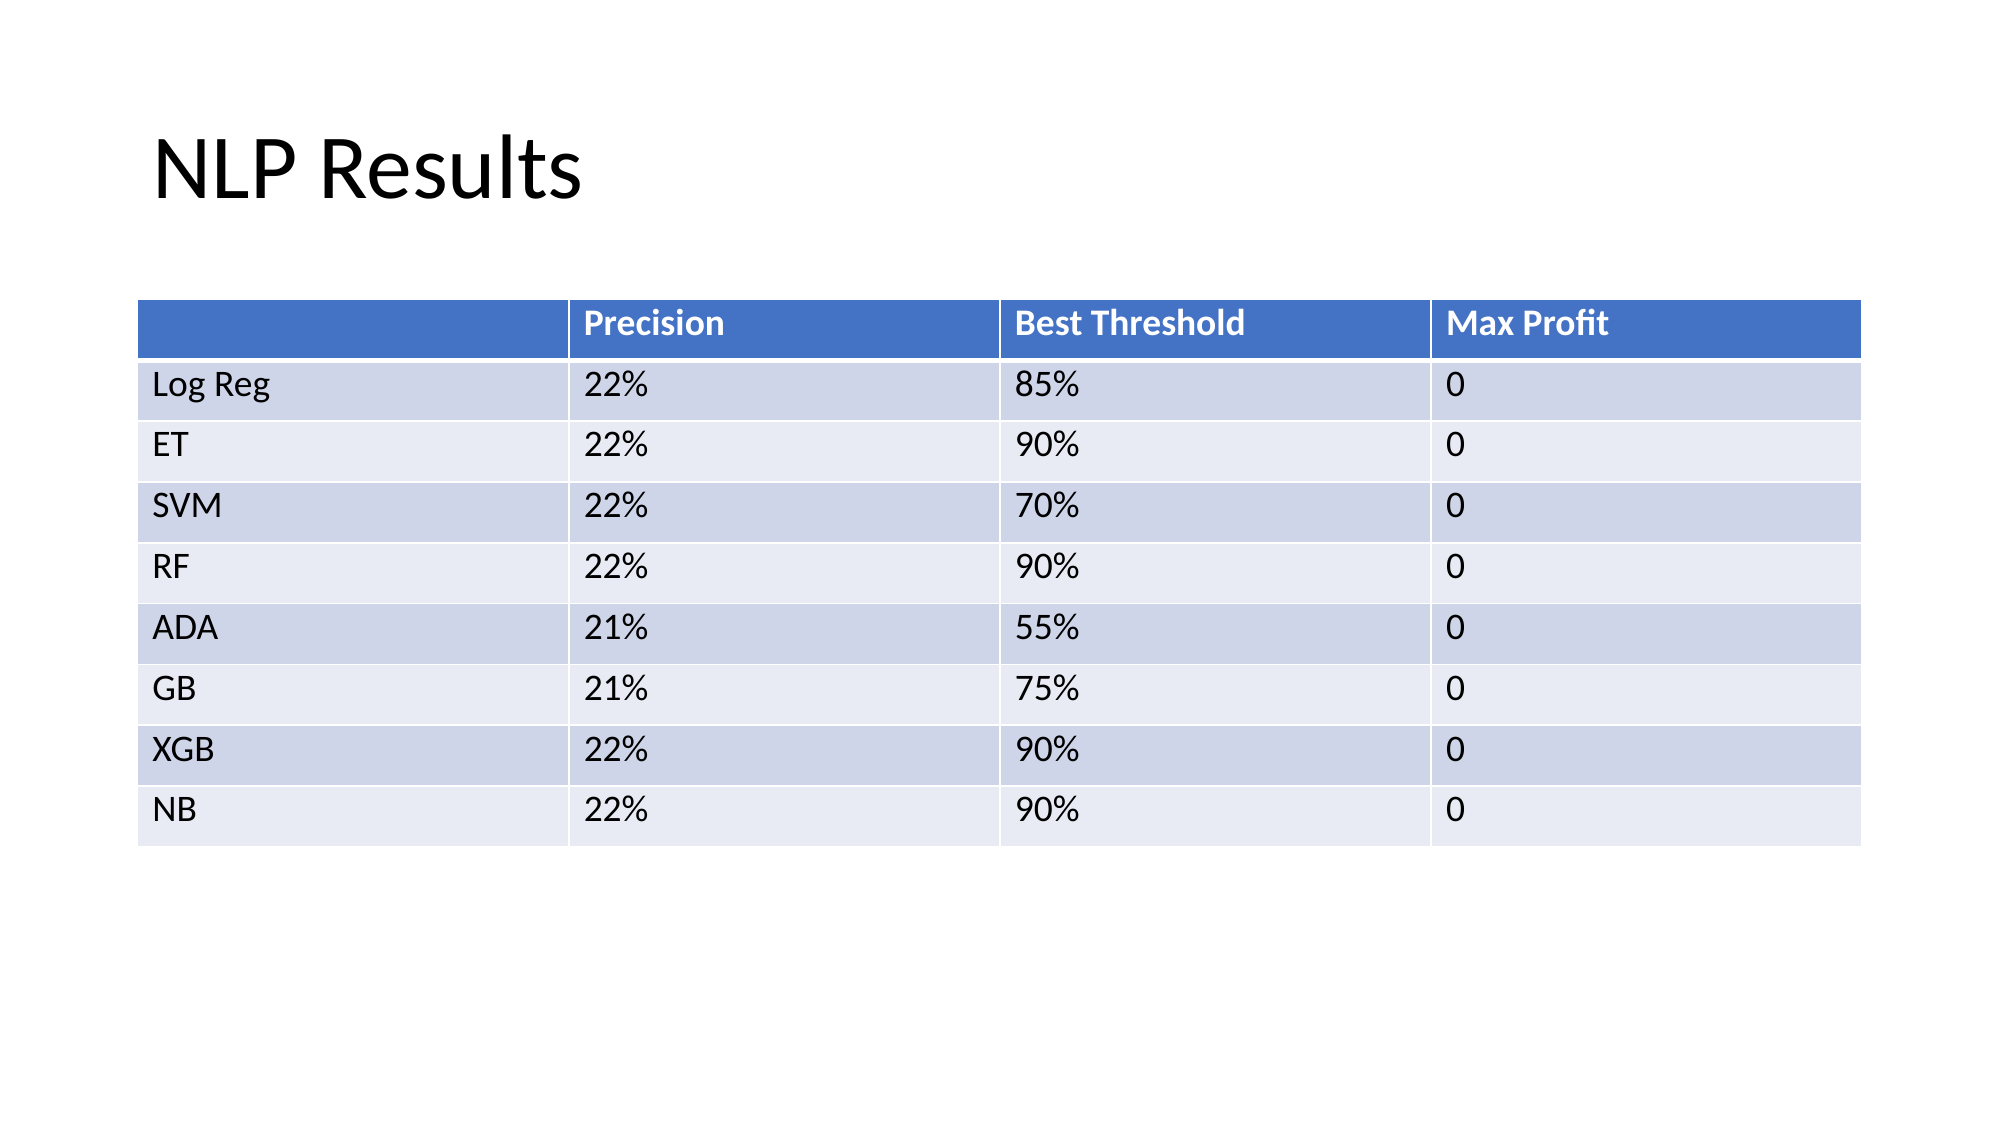

# NLP Results
|  | Precision | Best Threshold | Max Profit |
| --- | --- | --- | --- |
| Log Reg | 22% | 85% | 0 |
| ET | 22% | 90% | 0 |
| SVM | 22% | 70% | 0 |
| RF | 22% | 90% | 0 |
| ADA | 21% | 55% | 0 |
| GB | 21% | 75% | 0 |
| XGB | 22% | 90% | 0 |
| NB | 22% | 90% | 0 |